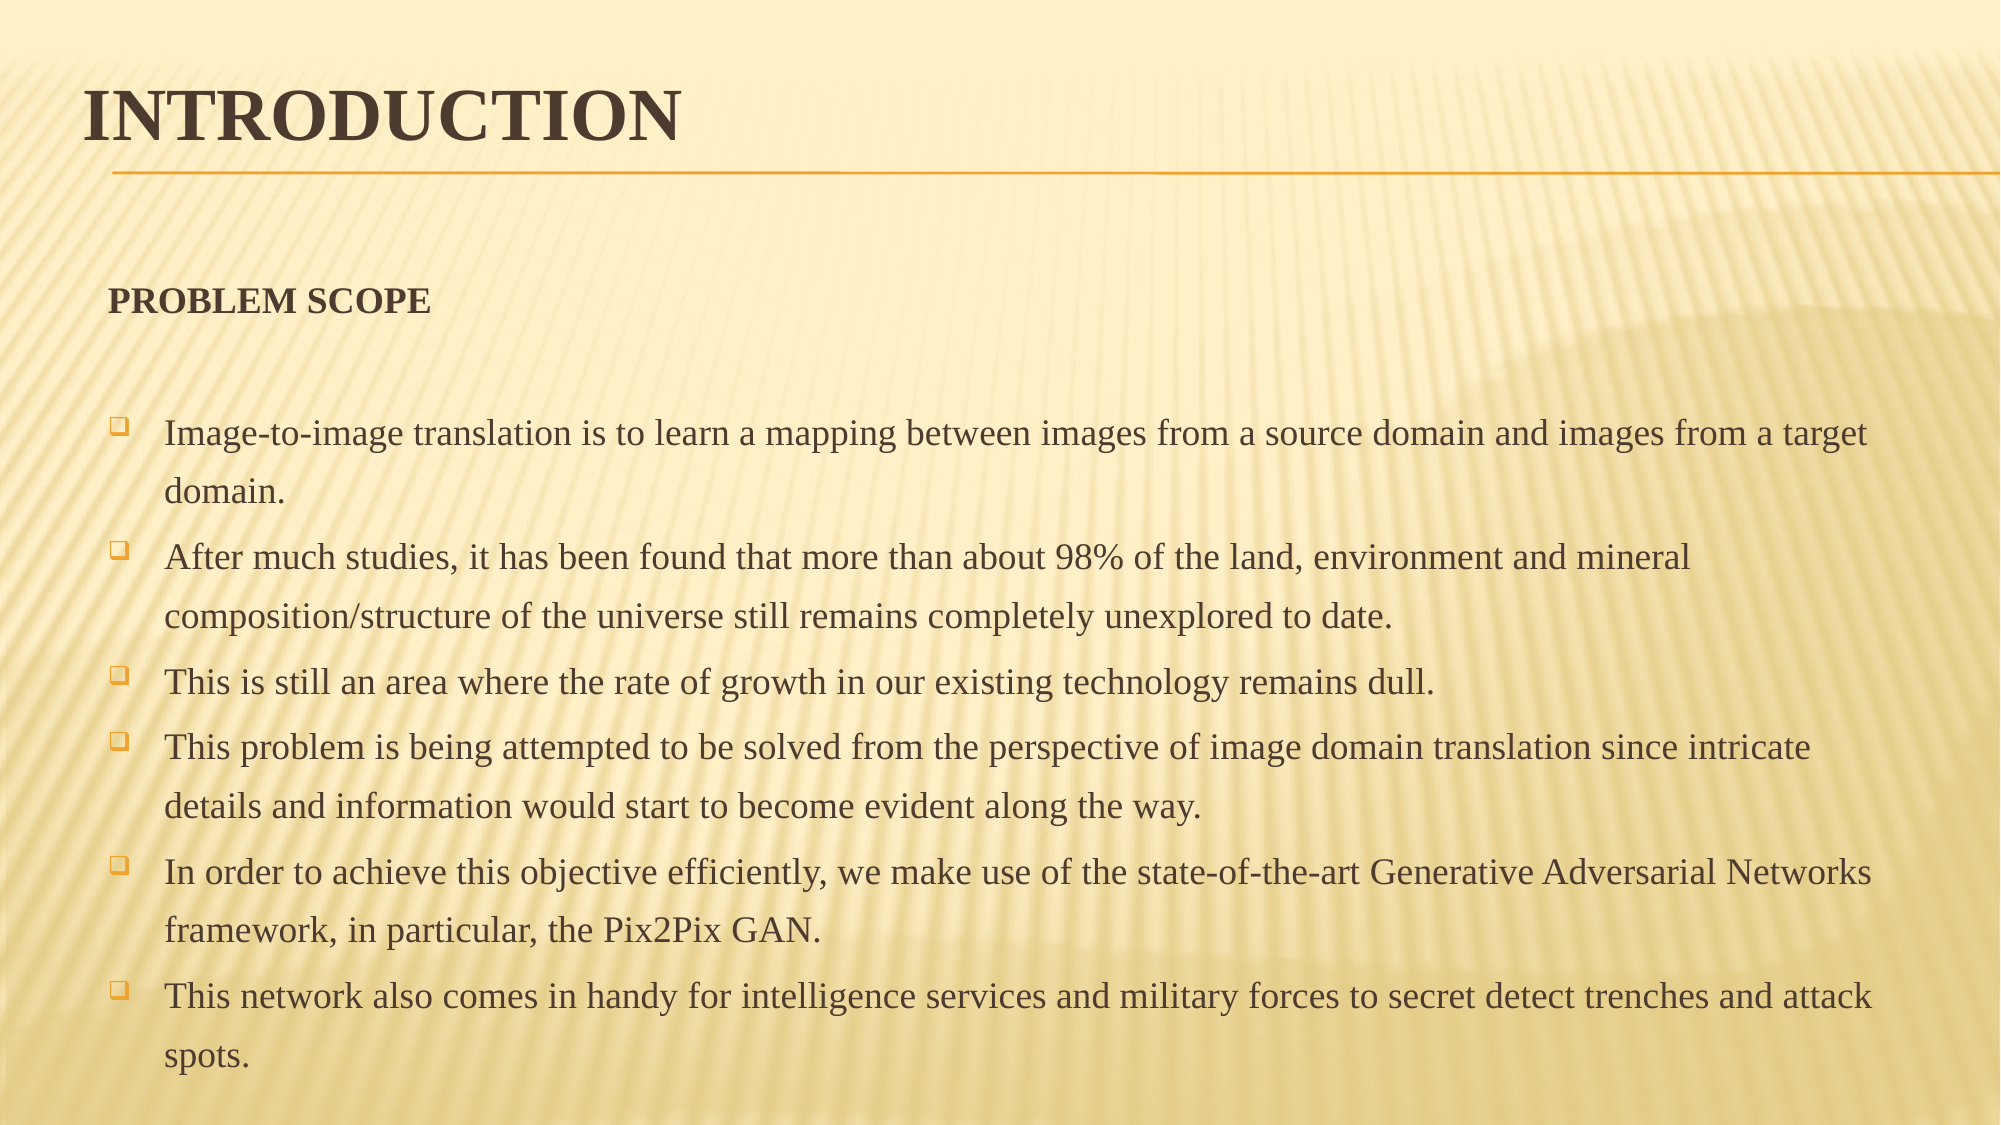

# INTRODUCTION
PROBLEM SCOPE

Image-to-image translation is to learn a mapping between images from a source domain and images from a target domain.
After much studies, it has been found that more than about 98% of the land, environment and mineral composition/structure of the universe still remains completely unexplored to date.
This is still an area where the rate of growth in our existing technology remains dull.
This problem is being attempted to be solved from the perspective of image domain translation since intricate details and information would start to become evident along the way.
In order to achieve this objective efficiently, we make use of the state-of-the-art Generative Adversarial Networks framework, in particular, the Pix2Pix GAN.
This network also comes in handy for intelligence services and military forces to secret detect trenches and attack spots.